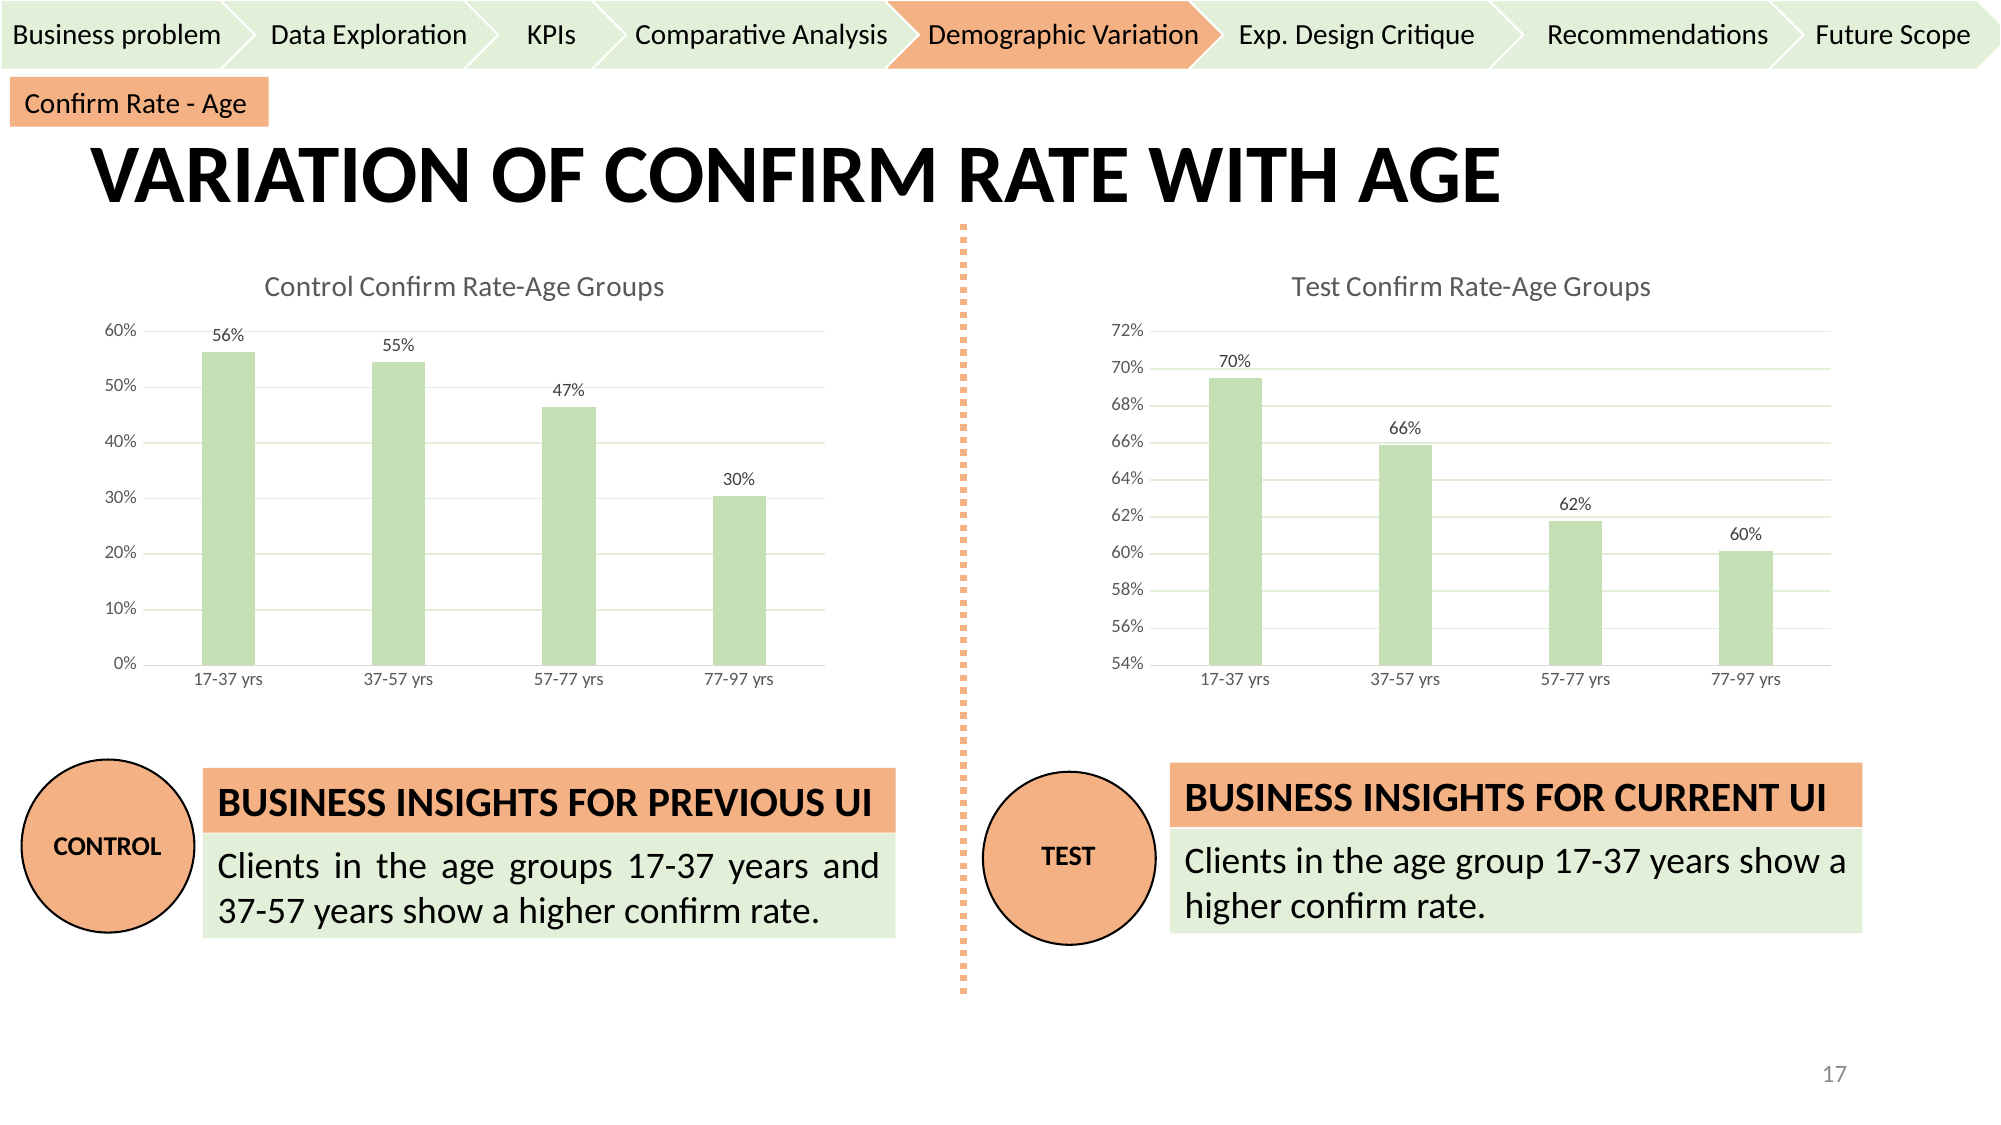

Business problem
 Data Exploration
   KPIs
Comparative Analysis
Demographic Variation
 Exp. Design Critique
Recommendations
Future Scope
Confirm Rate - Age
# VARIATION OF CONFIRM RATE WITH AGE

### Chart: Control Confirm Rate-Age Groups

| Category | Control confirm rate |
|---|---|
| 17-37 yrs | 0.5633674630261661 |
| 37-57 yrs | 0.5458284896718233 |
| 57-77 yrs | 0.46525709747865795 |
| 77-97 yrs | 0.30456852791878175 |

### Chart: Test Confirm Rate-Age Groups

| Category | Test confirm rate |
|---|---|
| 17-37 yrs | 0.695023088763468 |
| 37-57 yrs | 0.658679183135705 |
| 57-77 yrs | 0.617844150871147 |
| 77-97 yrs | 0.601839684625493 |
BUSINESS INSIGHTS FOR CURRENT UI
BUSINESS INSIGHTS FOR PREVIOUS UI

 CONTROL
Clients in the age group 17-37 years show a higher confirm rate.
     TEST
Clients in the age groups 17-37 years and 37-57 years show a higher confirm rate.
17